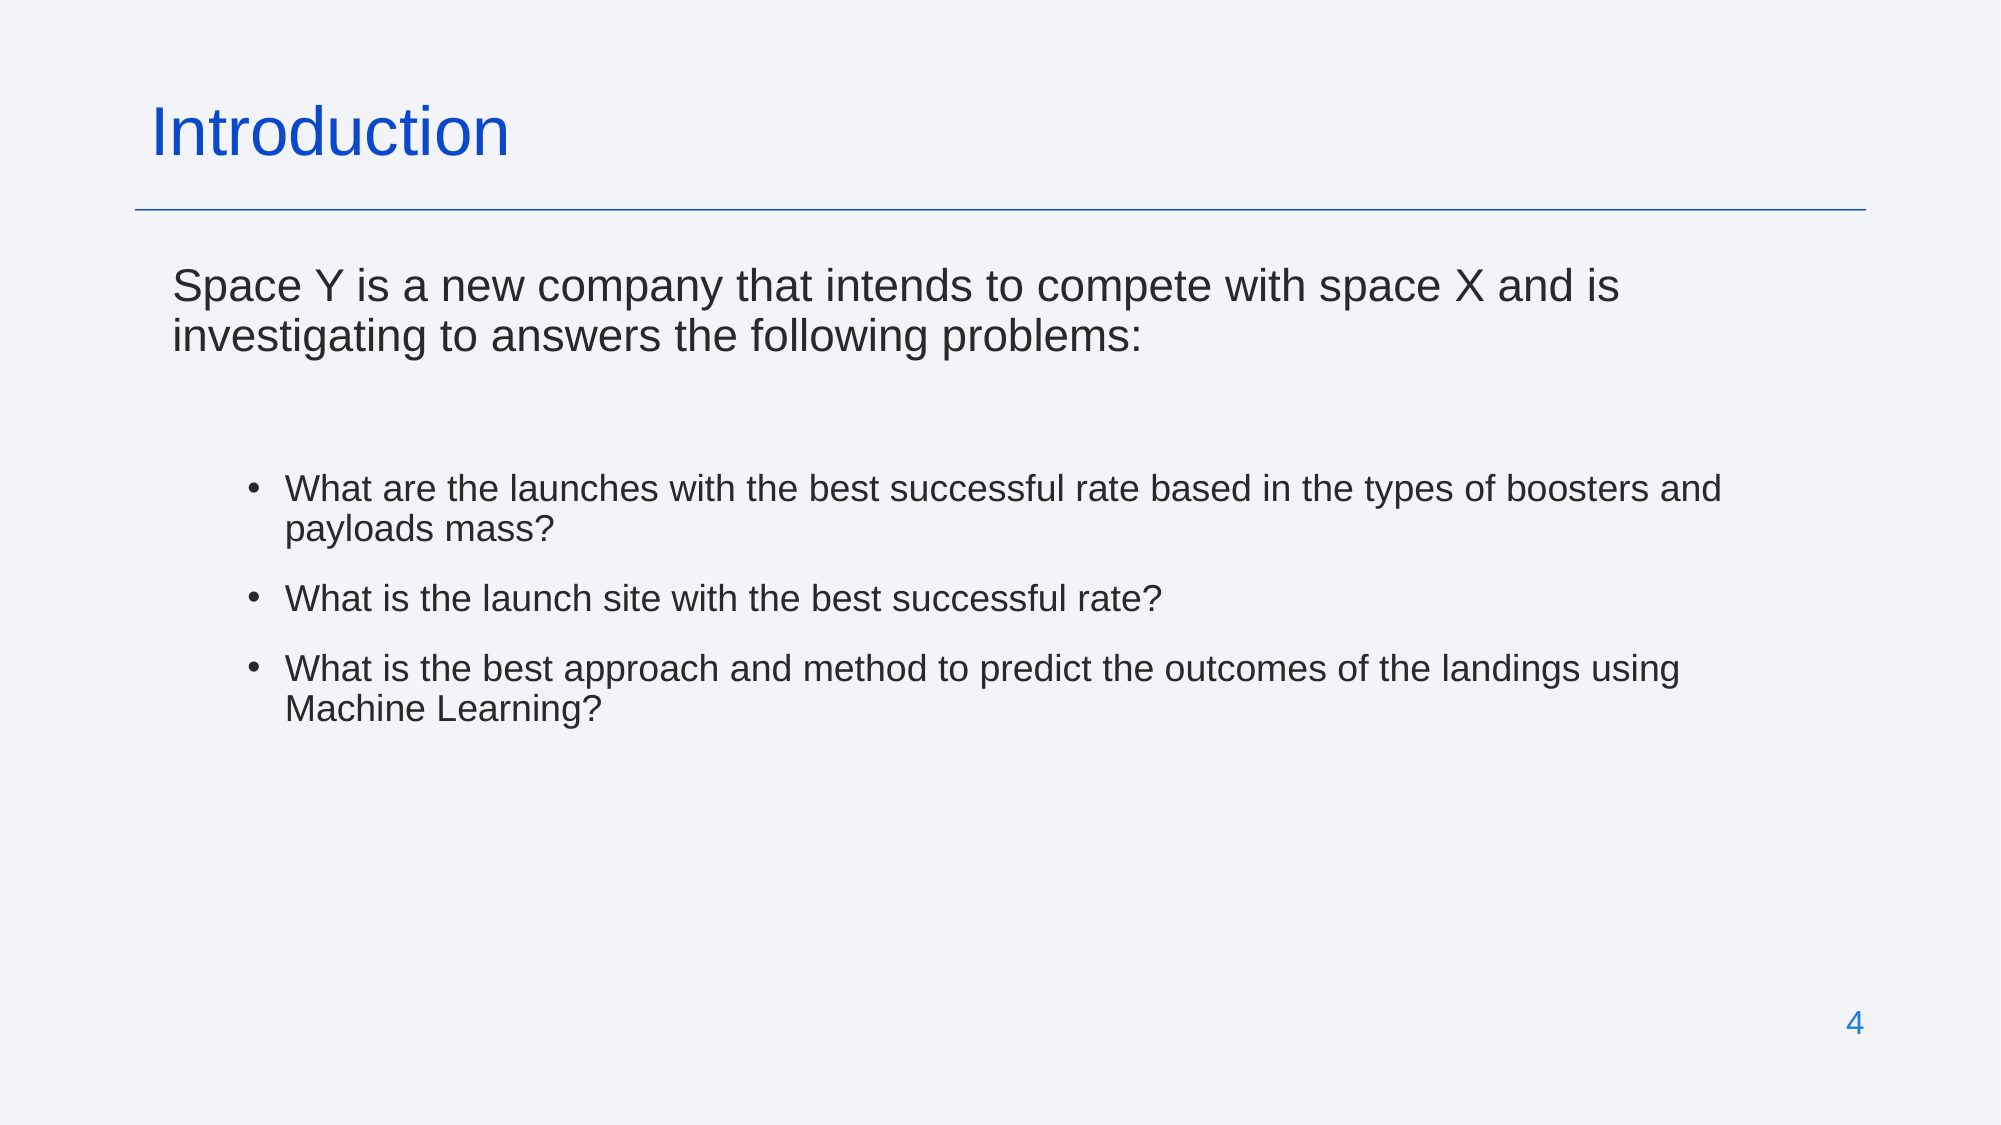

Introduction
Space Y is a new company that intends to compete with space X and is investigating to answers the following problems:

What are the launches with the best successful rate based in the types of boosters and payloads mass?
What is the launch site with the best successful rate?
What is the best approach and method to predict the outcomes of the landings using Machine Learning?

4